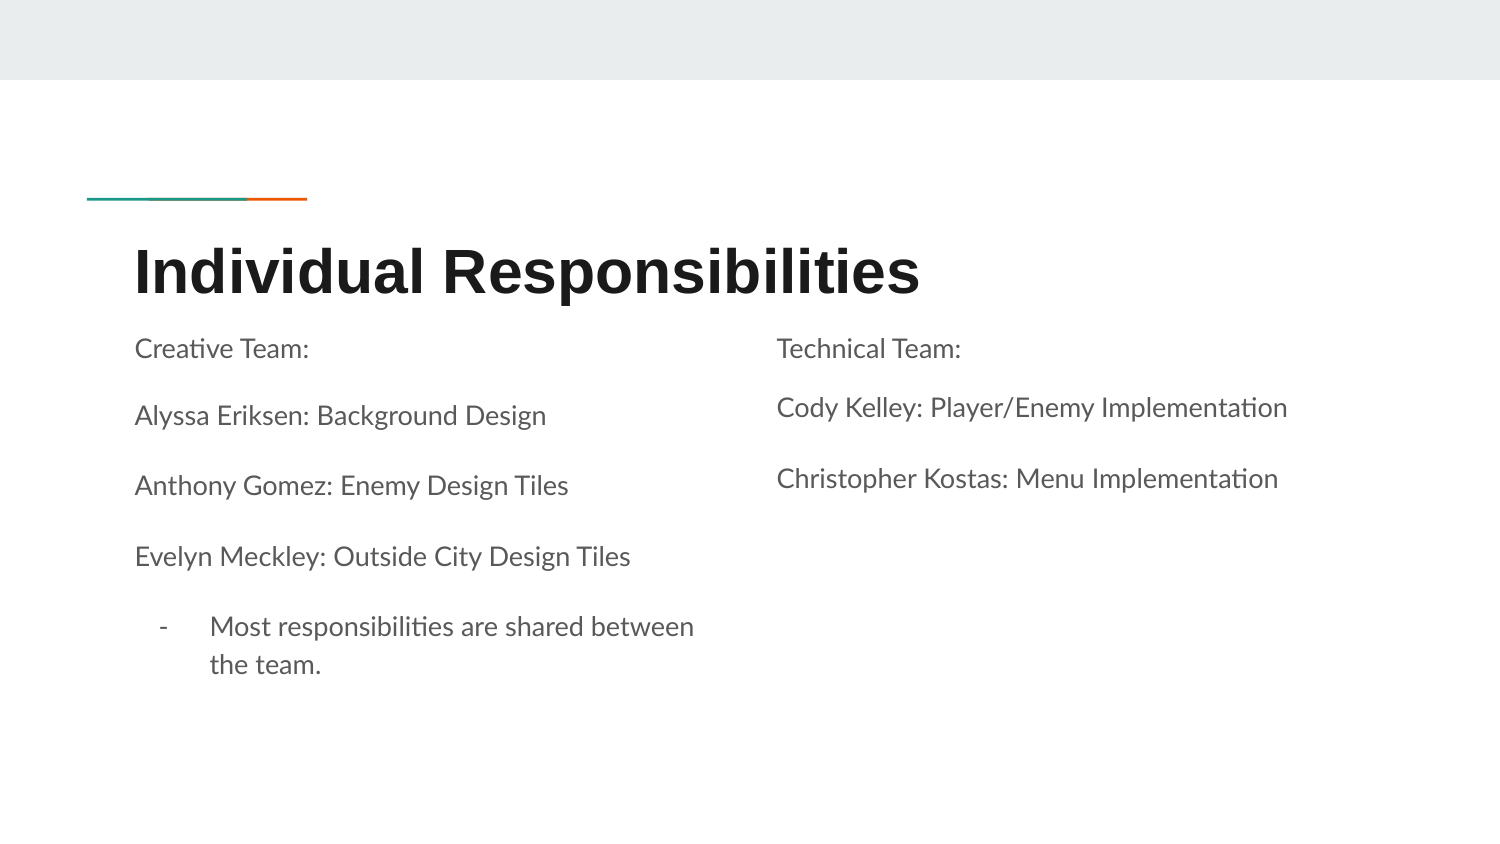

# Individual Responsibilities
Creative Team:
Technical Team:
Cody Kelley: Player/Enemy Implementation
Christopher Kostas: Menu Implementation

Alyssa Eriksen: Background Design
Anthony Gomez: Enemy Design Tiles
Evelyn Meckley: Outside City Design Tiles
Most responsibilities are shared between the team.